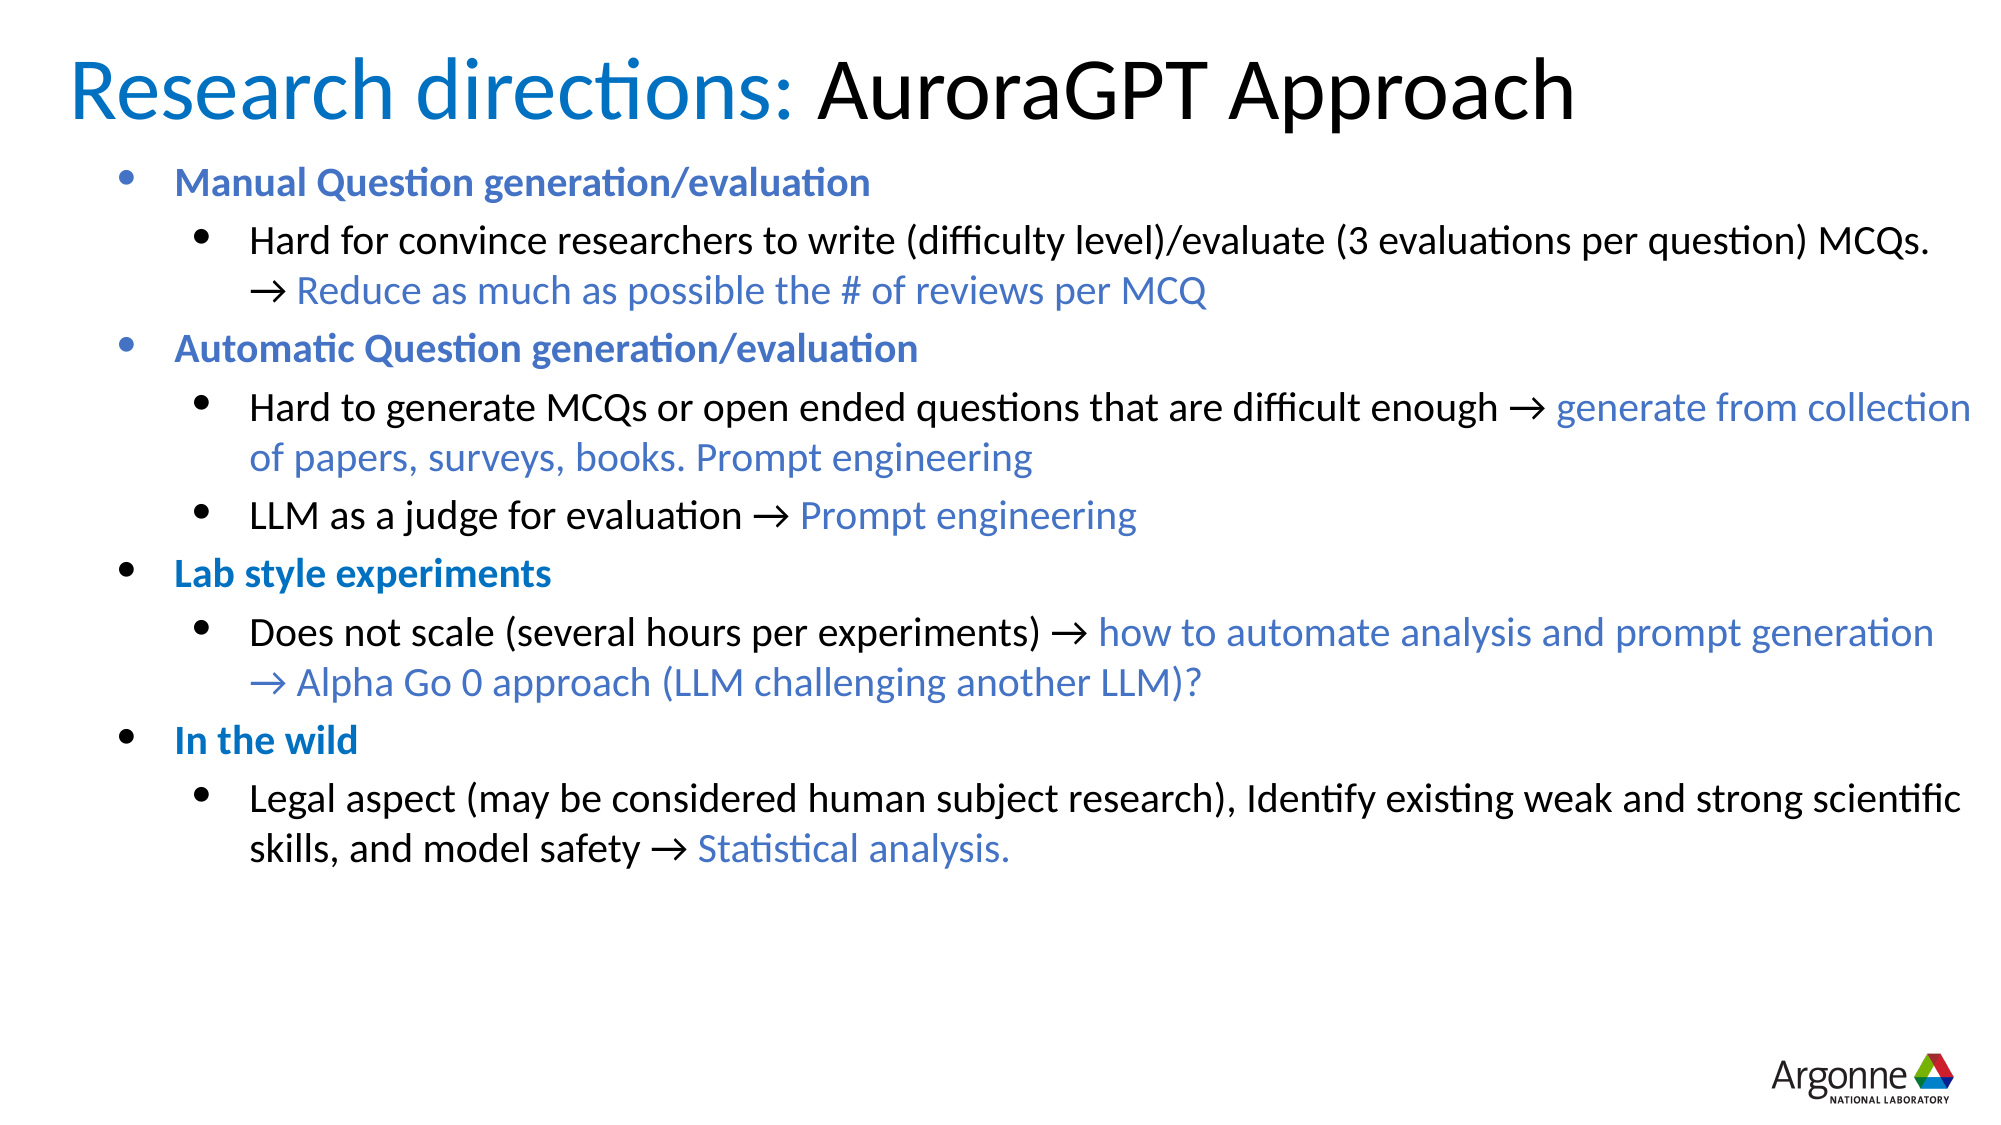

# Research directions: AuroraGPT Approach
Manual Question generation/evaluation
Hard for convince researchers to write (difficulty level)/evaluate (3 evaluations per question) MCQs. → Reduce as much as possible the # of reviews per MCQ
Automatic Question generation/evaluation
Hard to generate MCQs or open ended questions that are difficult enough → generate from collection of papers, surveys, books. Prompt engineering
LLM as a judge for evaluation → Prompt engineering
Lab style experiments
Does not scale (several hours per experiments) → how to automate analysis and prompt generation → Alpha Go 0 approach (LLM challenging another LLM)?
In the wild
Legal aspect (may be considered human subject research), Identify existing weak and strong scientific skills, and model safety → Statistical analysis.